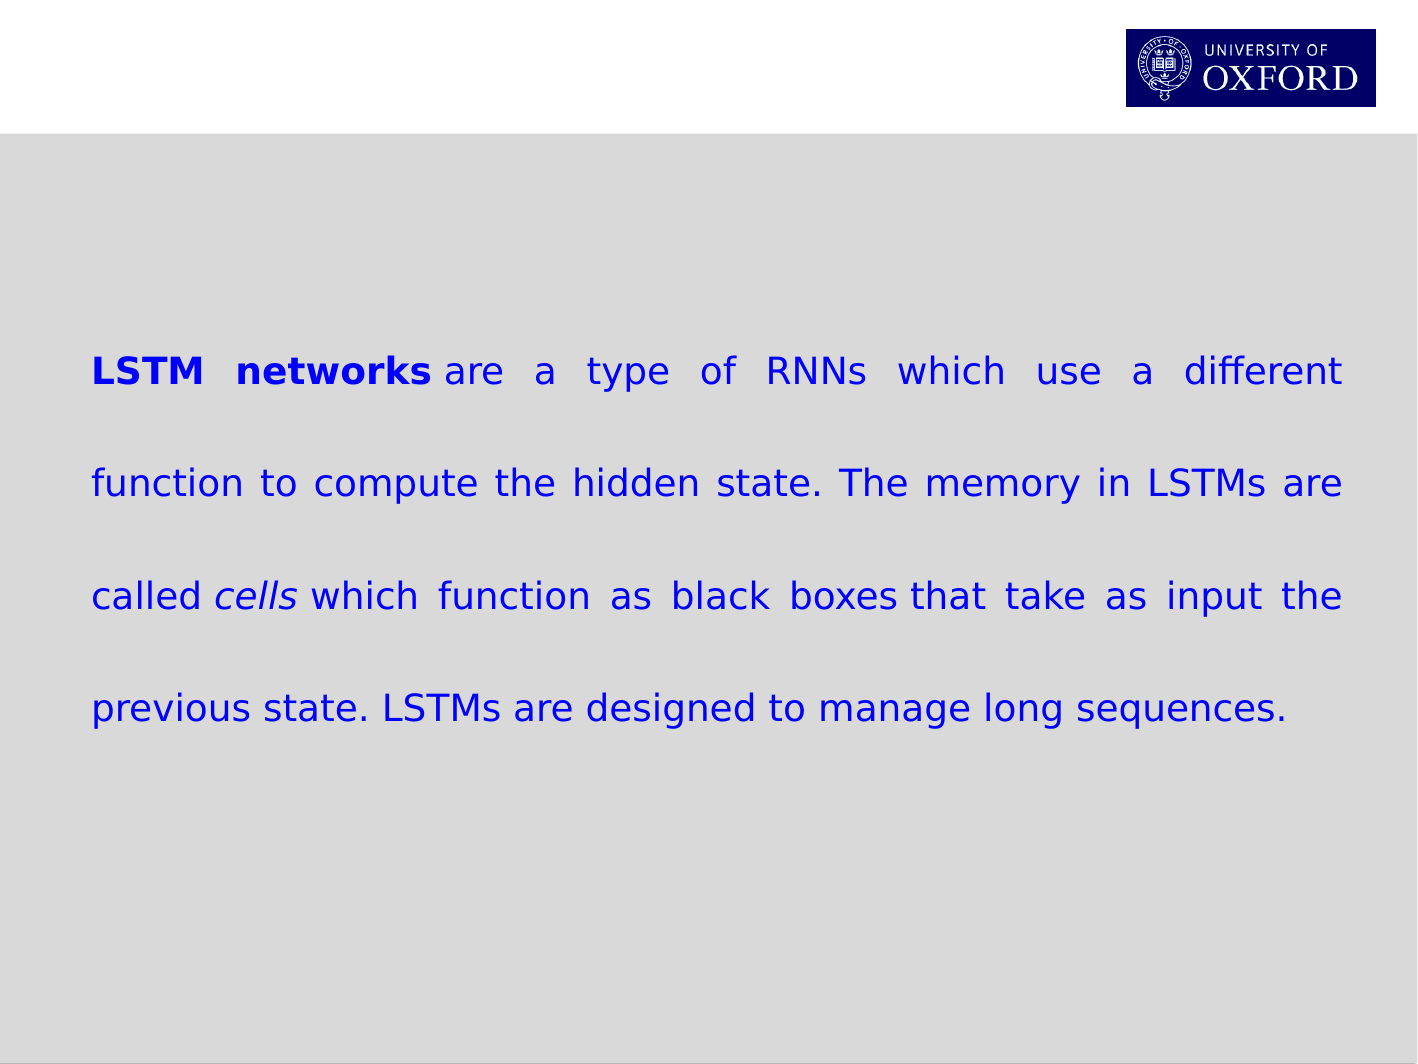

LSTM networks are a type of RNNs which use a different function to compute the hidden state. The memory in LSTMs are called cells which function as black boxes that take as input the previous state. LSTMs are designed to manage long sequences.